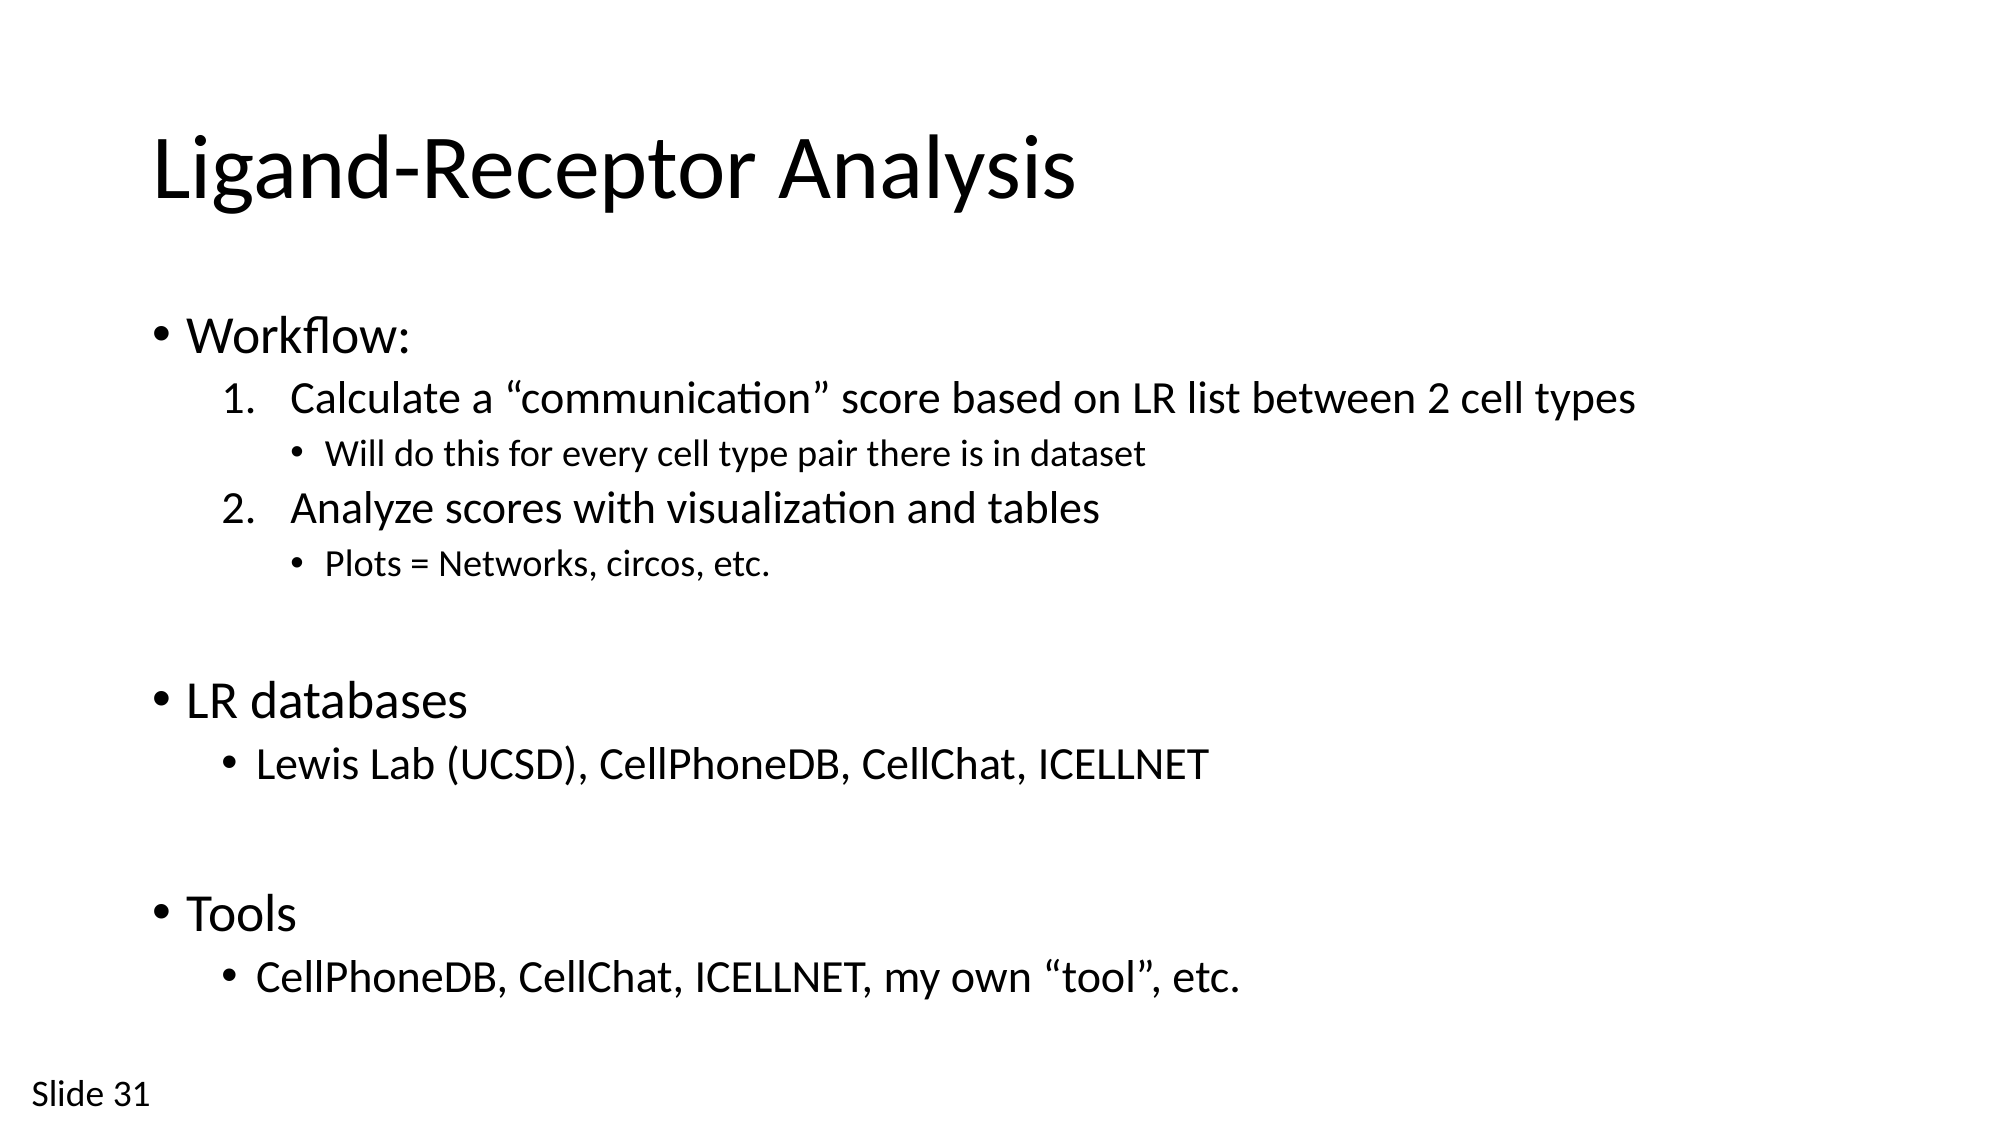

# Ligand-Receptor Analysis
Workflow:
Calculate a “communication” score based on LR list between 2 cell types
Will do this for every cell type pair there is in dataset
Analyze scores with visualization and tables
Plots = Networks, circos, etc.

LR databases
Lewis Lab (UCSD), CellPhoneDB, CellChat, ICELLNET

Tools
CellPhoneDB, CellChat, ICELLNET, my own “tool”, etc.
Slide 31